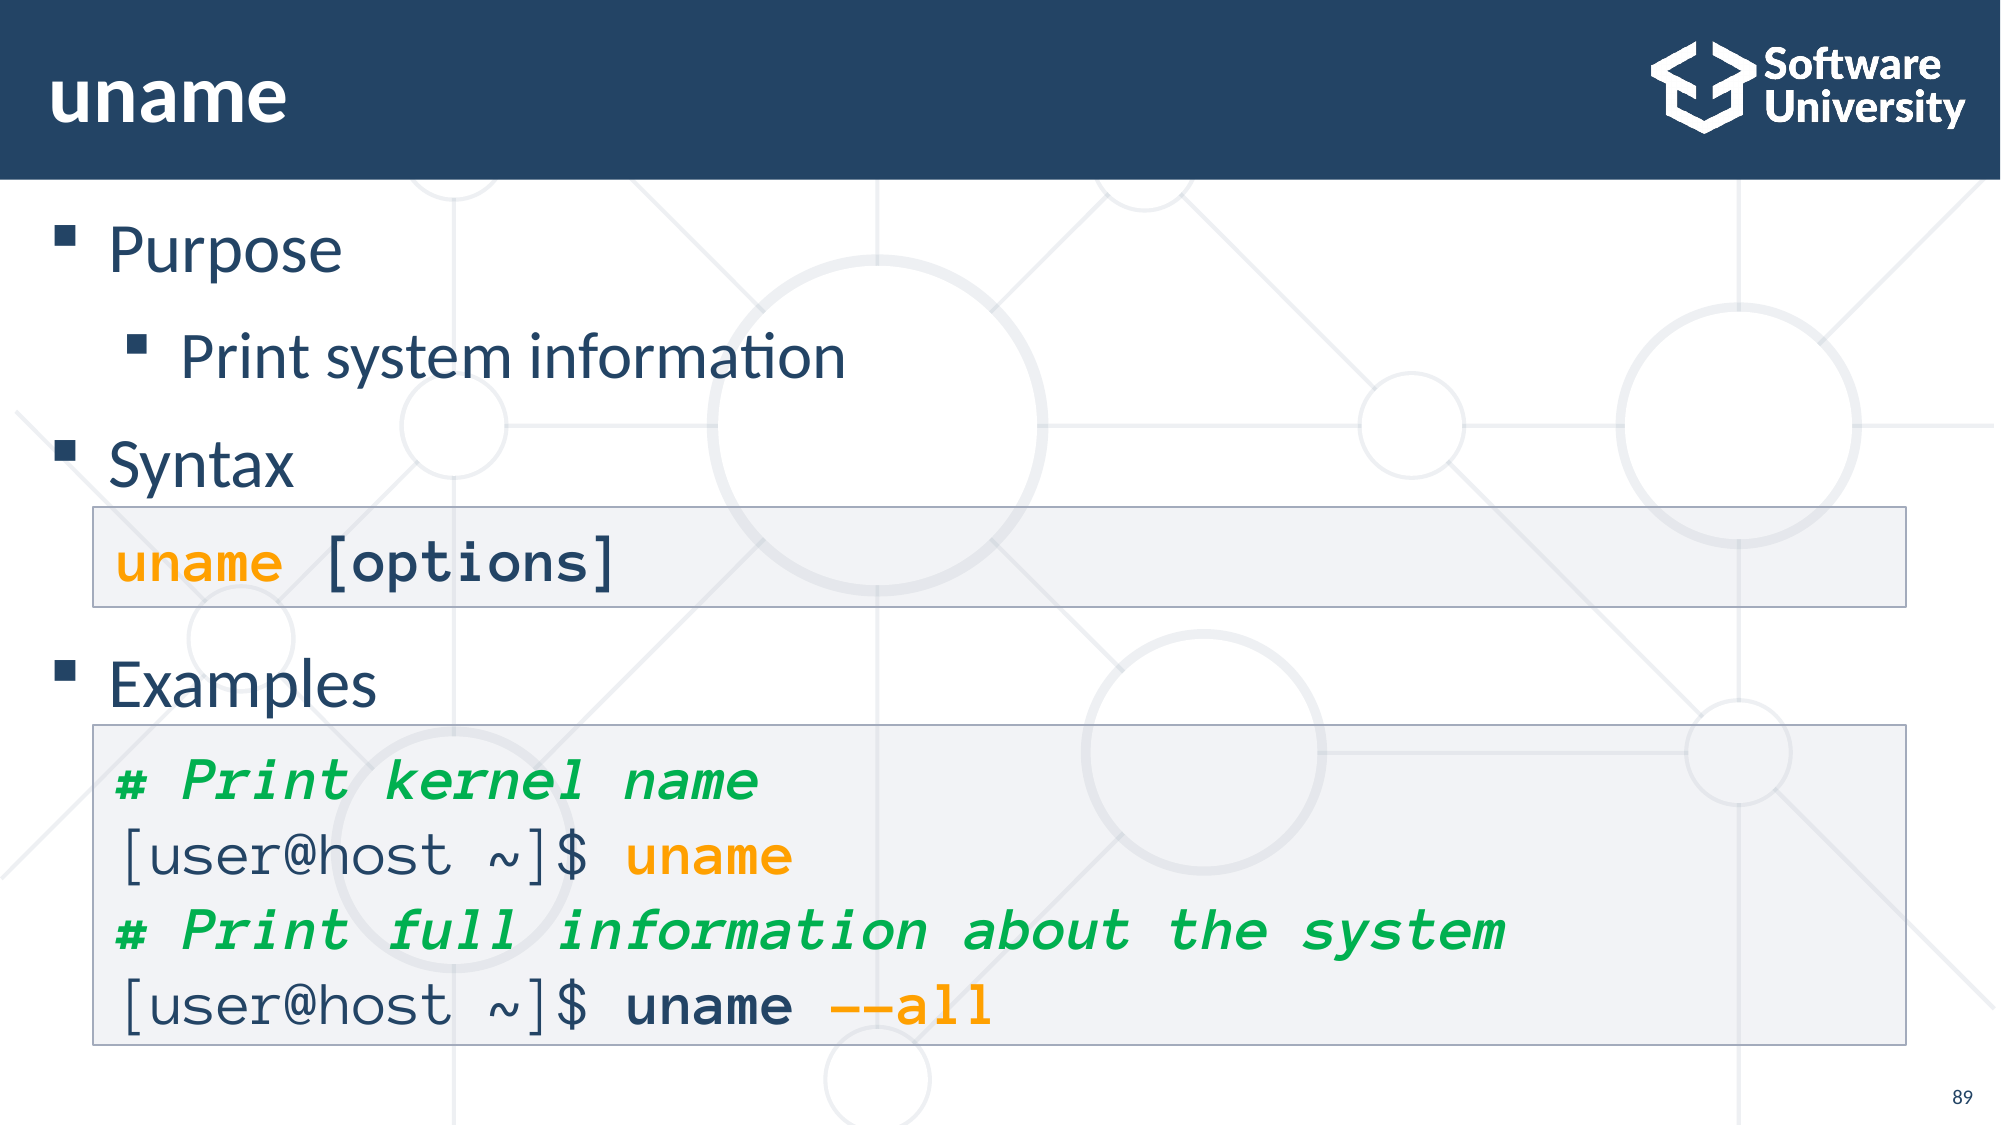

# uname
Purpose
Print system information
Syntax

Examples

uname [options]
# Print kernel name
[user@host ~]$ uname
# Print full information about the system
[user@host ~]$ uname --all
89